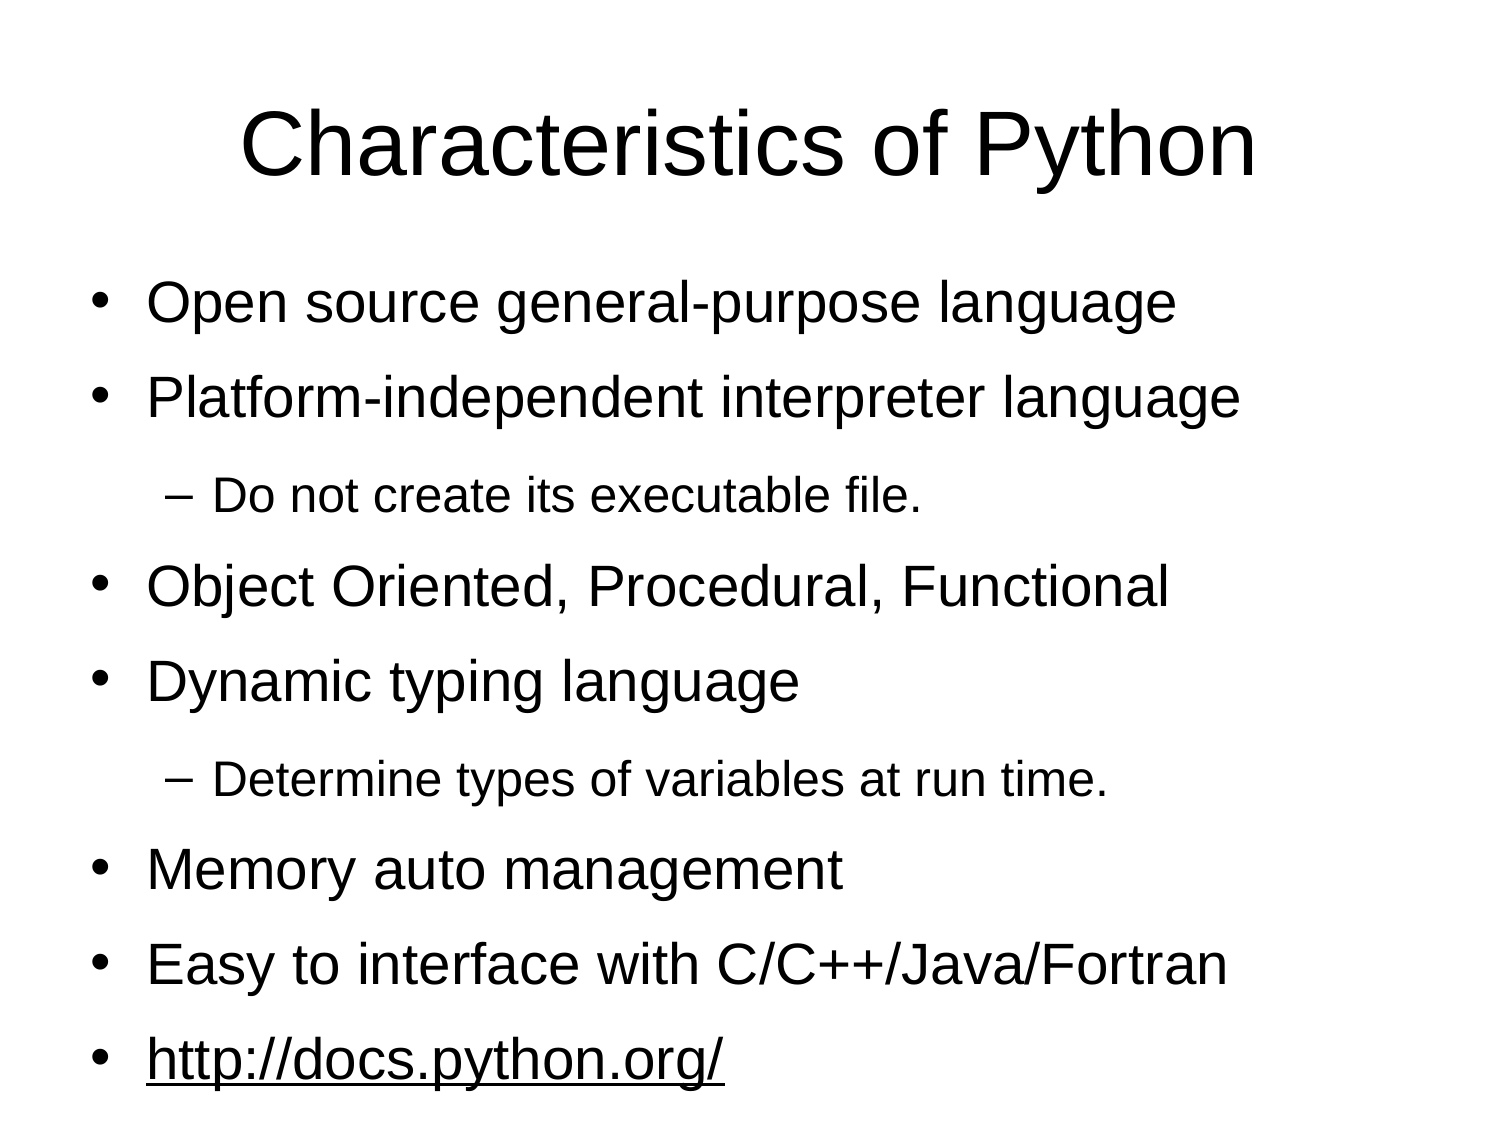

# Characteristics of Python
Open source general-purpose language
Platform-independent interpreter language
Do not create its executable file.
Object Oriented, Procedural, Functional
Dynamic typing language
Determine types of variables at run time.
Memory auto management
Easy to interface with C/C++/Java/Fortran
http://docs.python.org/